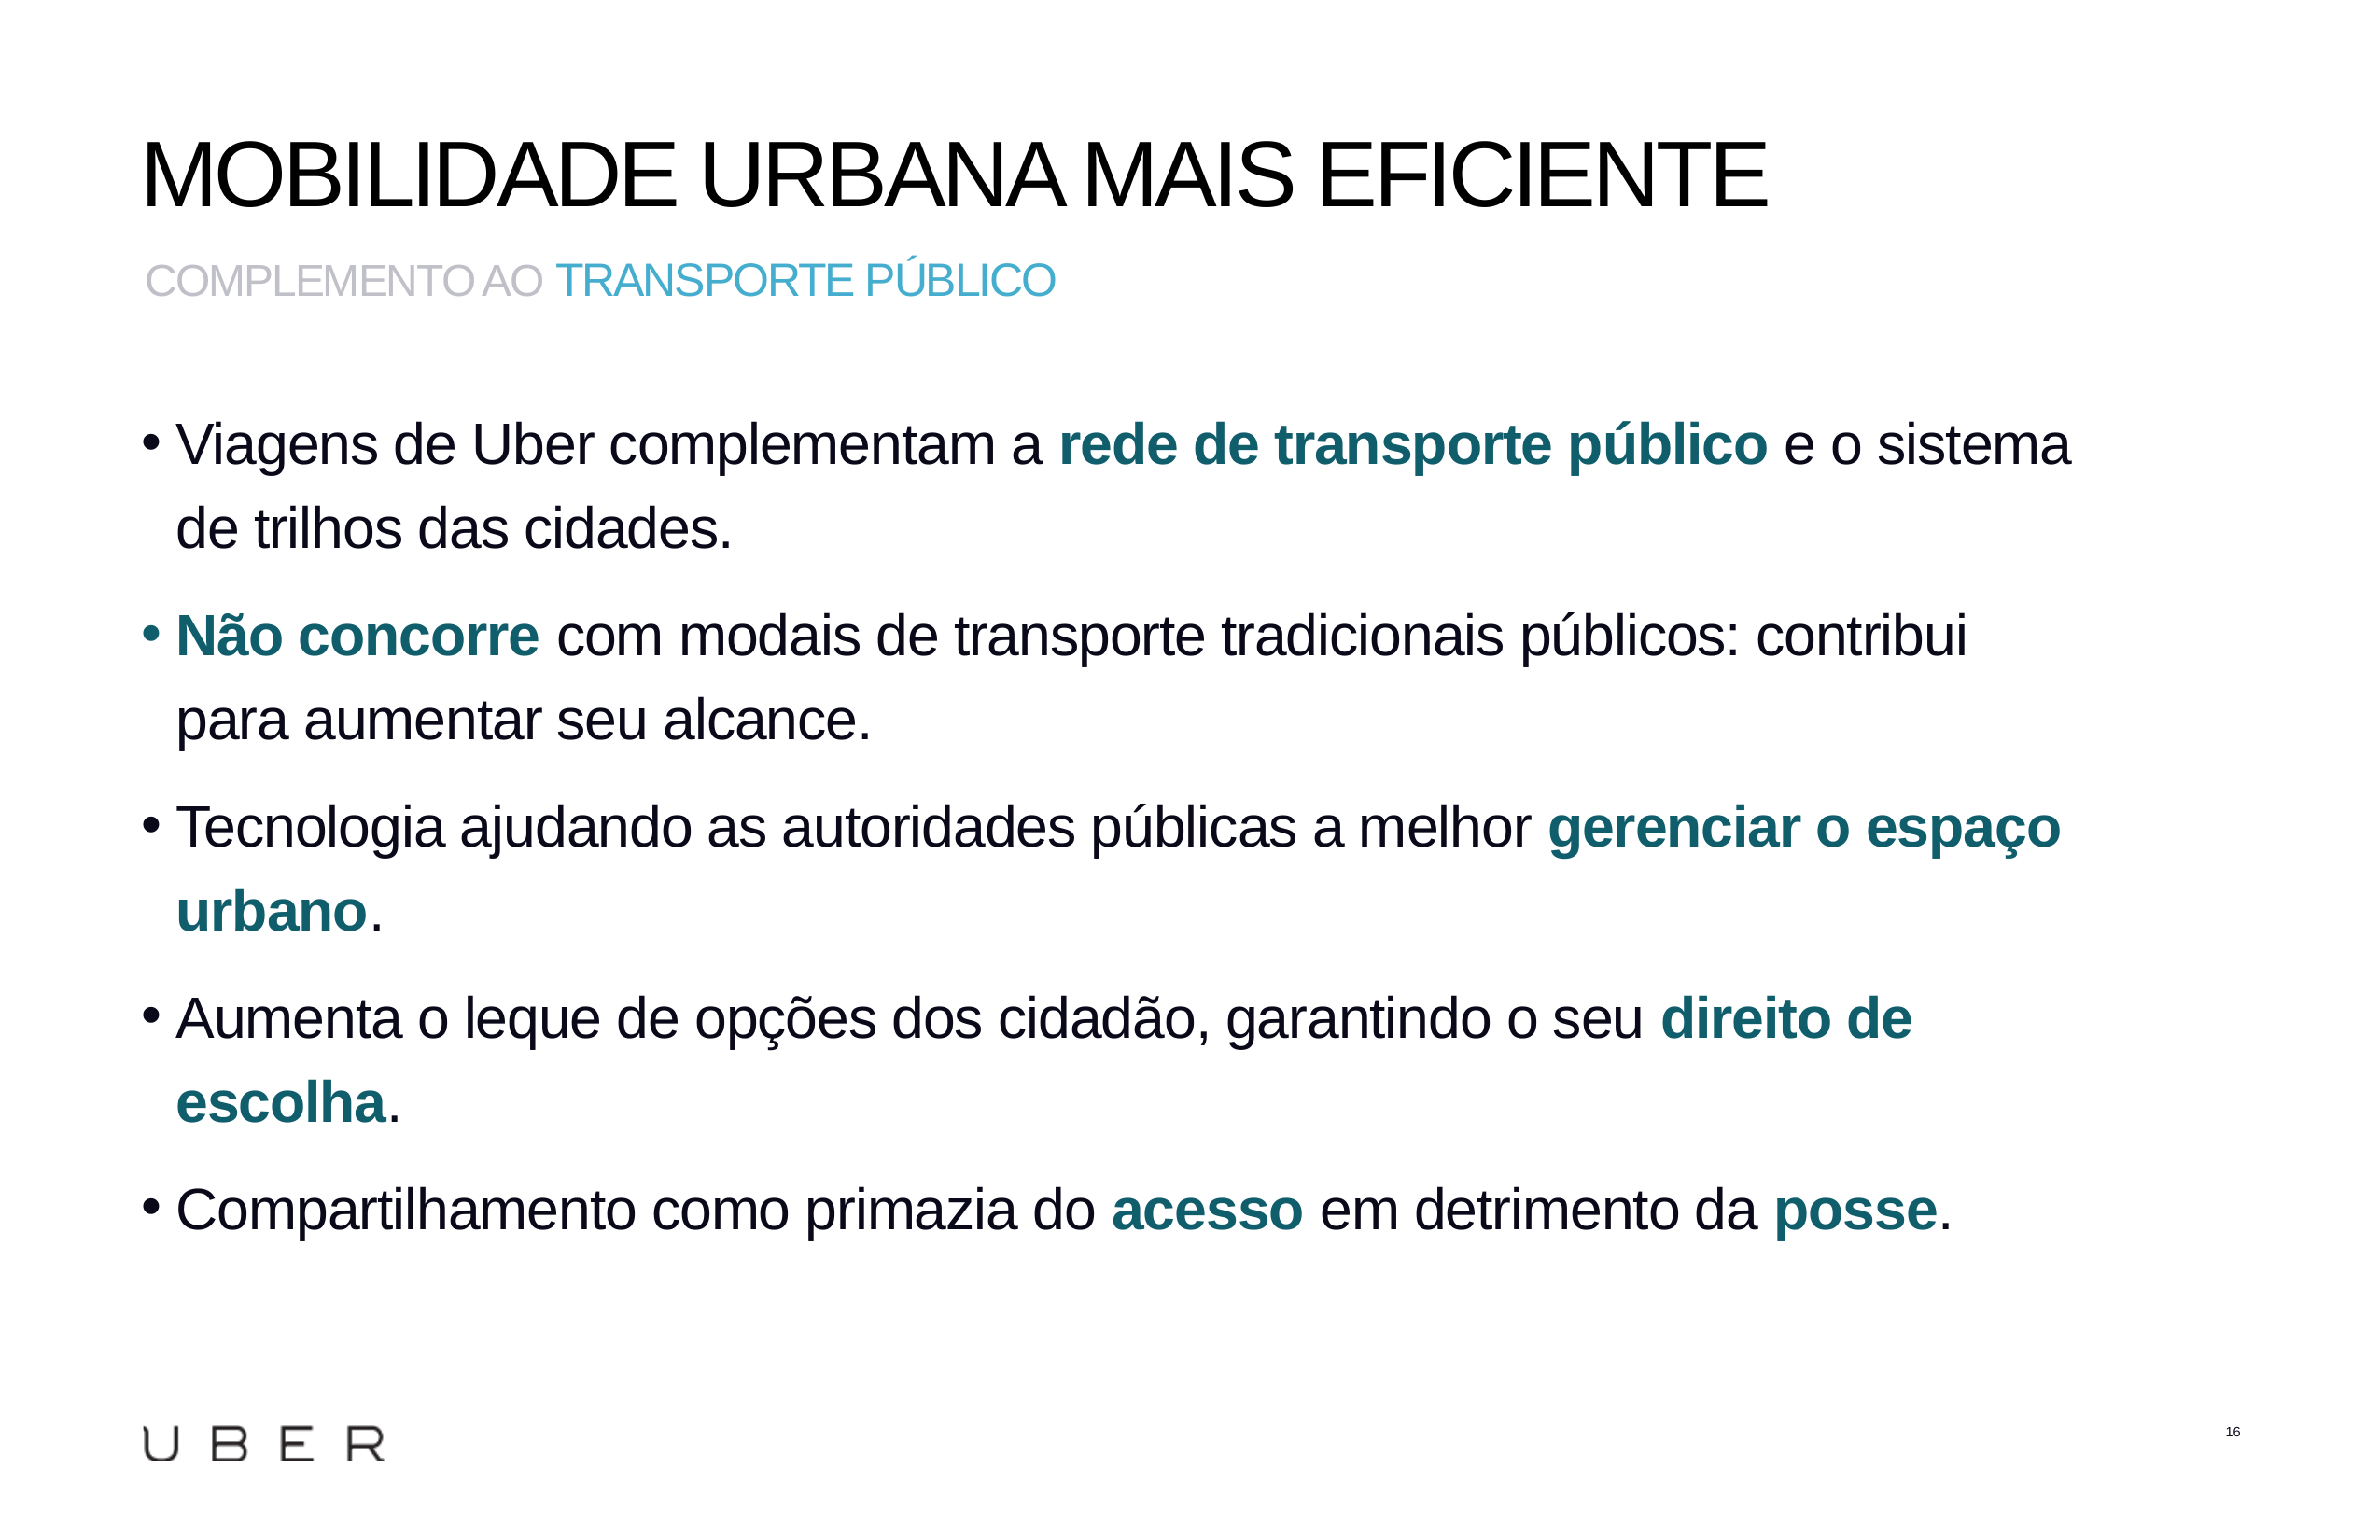

# mobilidade urbana mais eficiente
Complemento ao TRANSPORTE PÚBLICO
Viagens de Uber complementam a rede de transporte público e o sistema de trilhos das cidades.
Não concorre com modais de transporte tradicionais públicos: contribui para aumentar seu alcance.
Tecnologia ajudando as autoridades públicas a melhor gerenciar o espaço urbano.
Aumenta o leque de opções dos cidadão, garantindo o seu direito de escolha.
Compartilhamento como primazia do acesso em detrimento da posse.

16